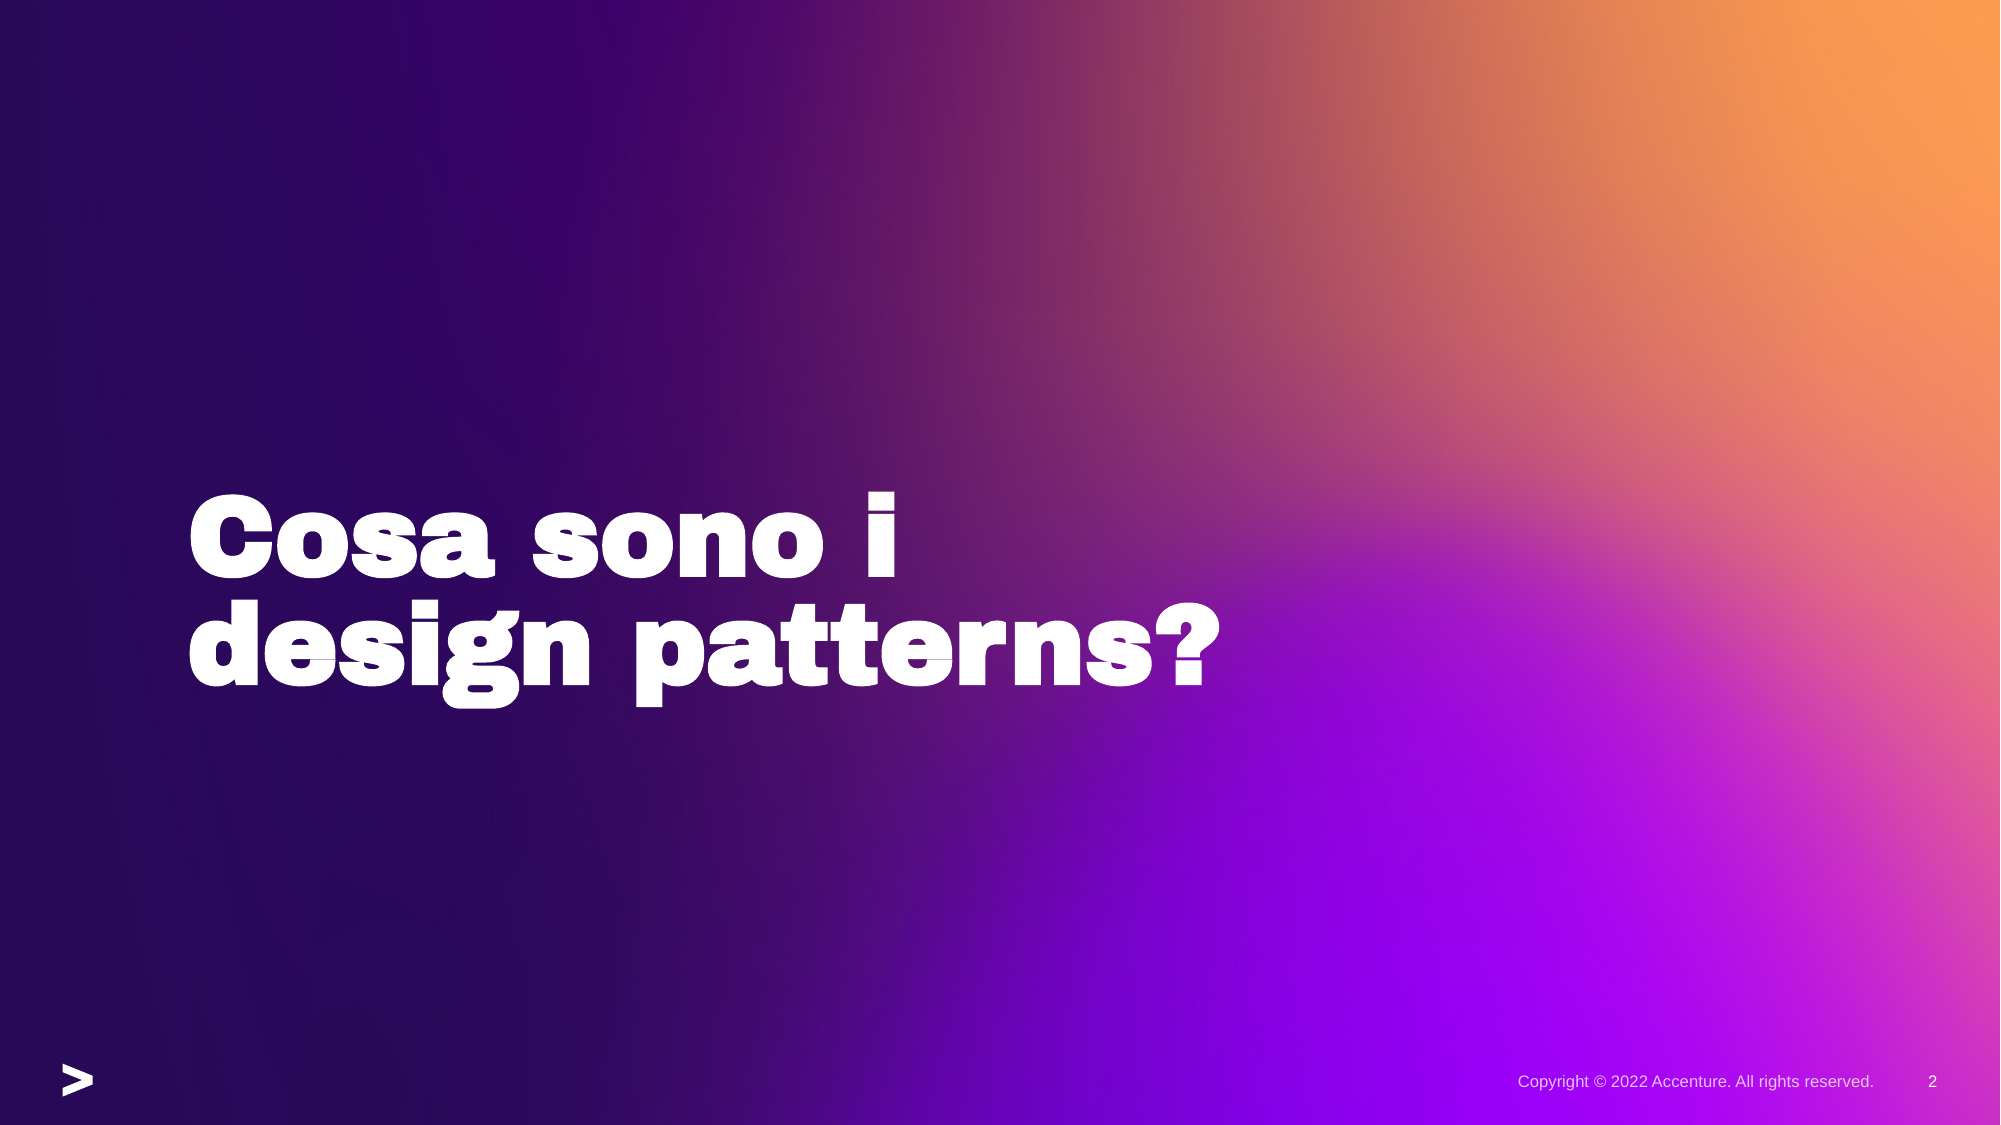

# Cosa sono i design patterns?
Copyright © 2022 Accenture. All rights reserved.
2